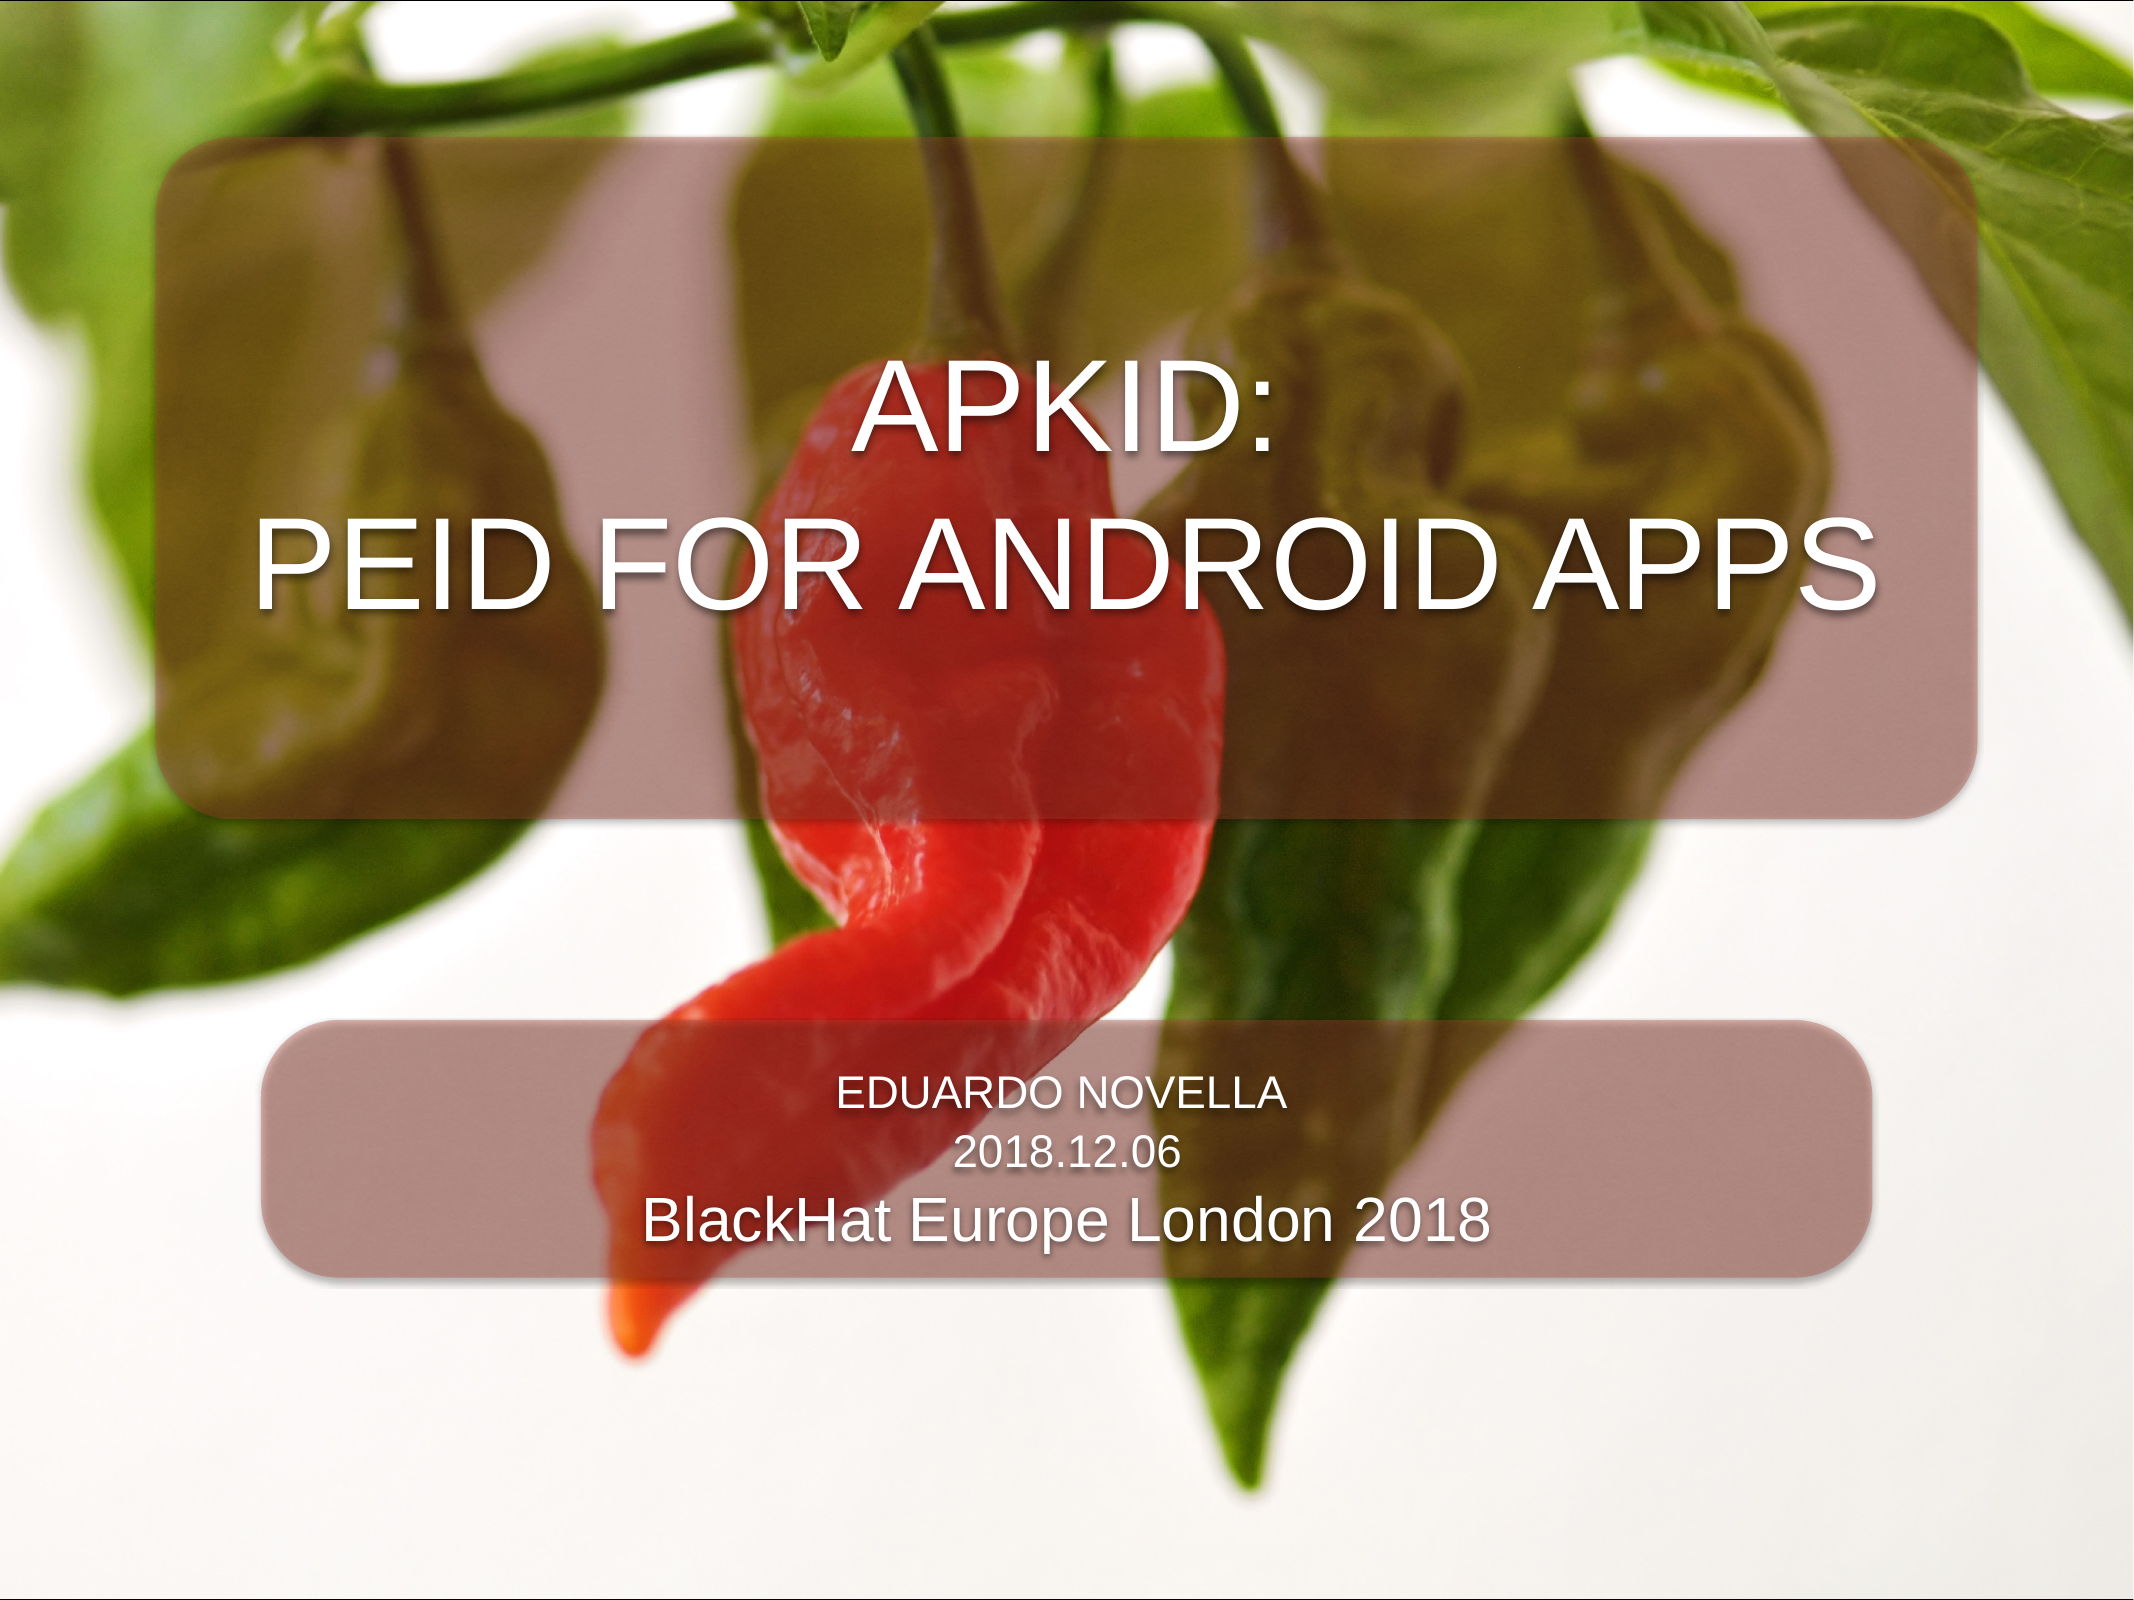

APkID:
Peid FOR ANDROID APPS

Eduardo Novella
2018.12.06
BlackHat Europe London 2018